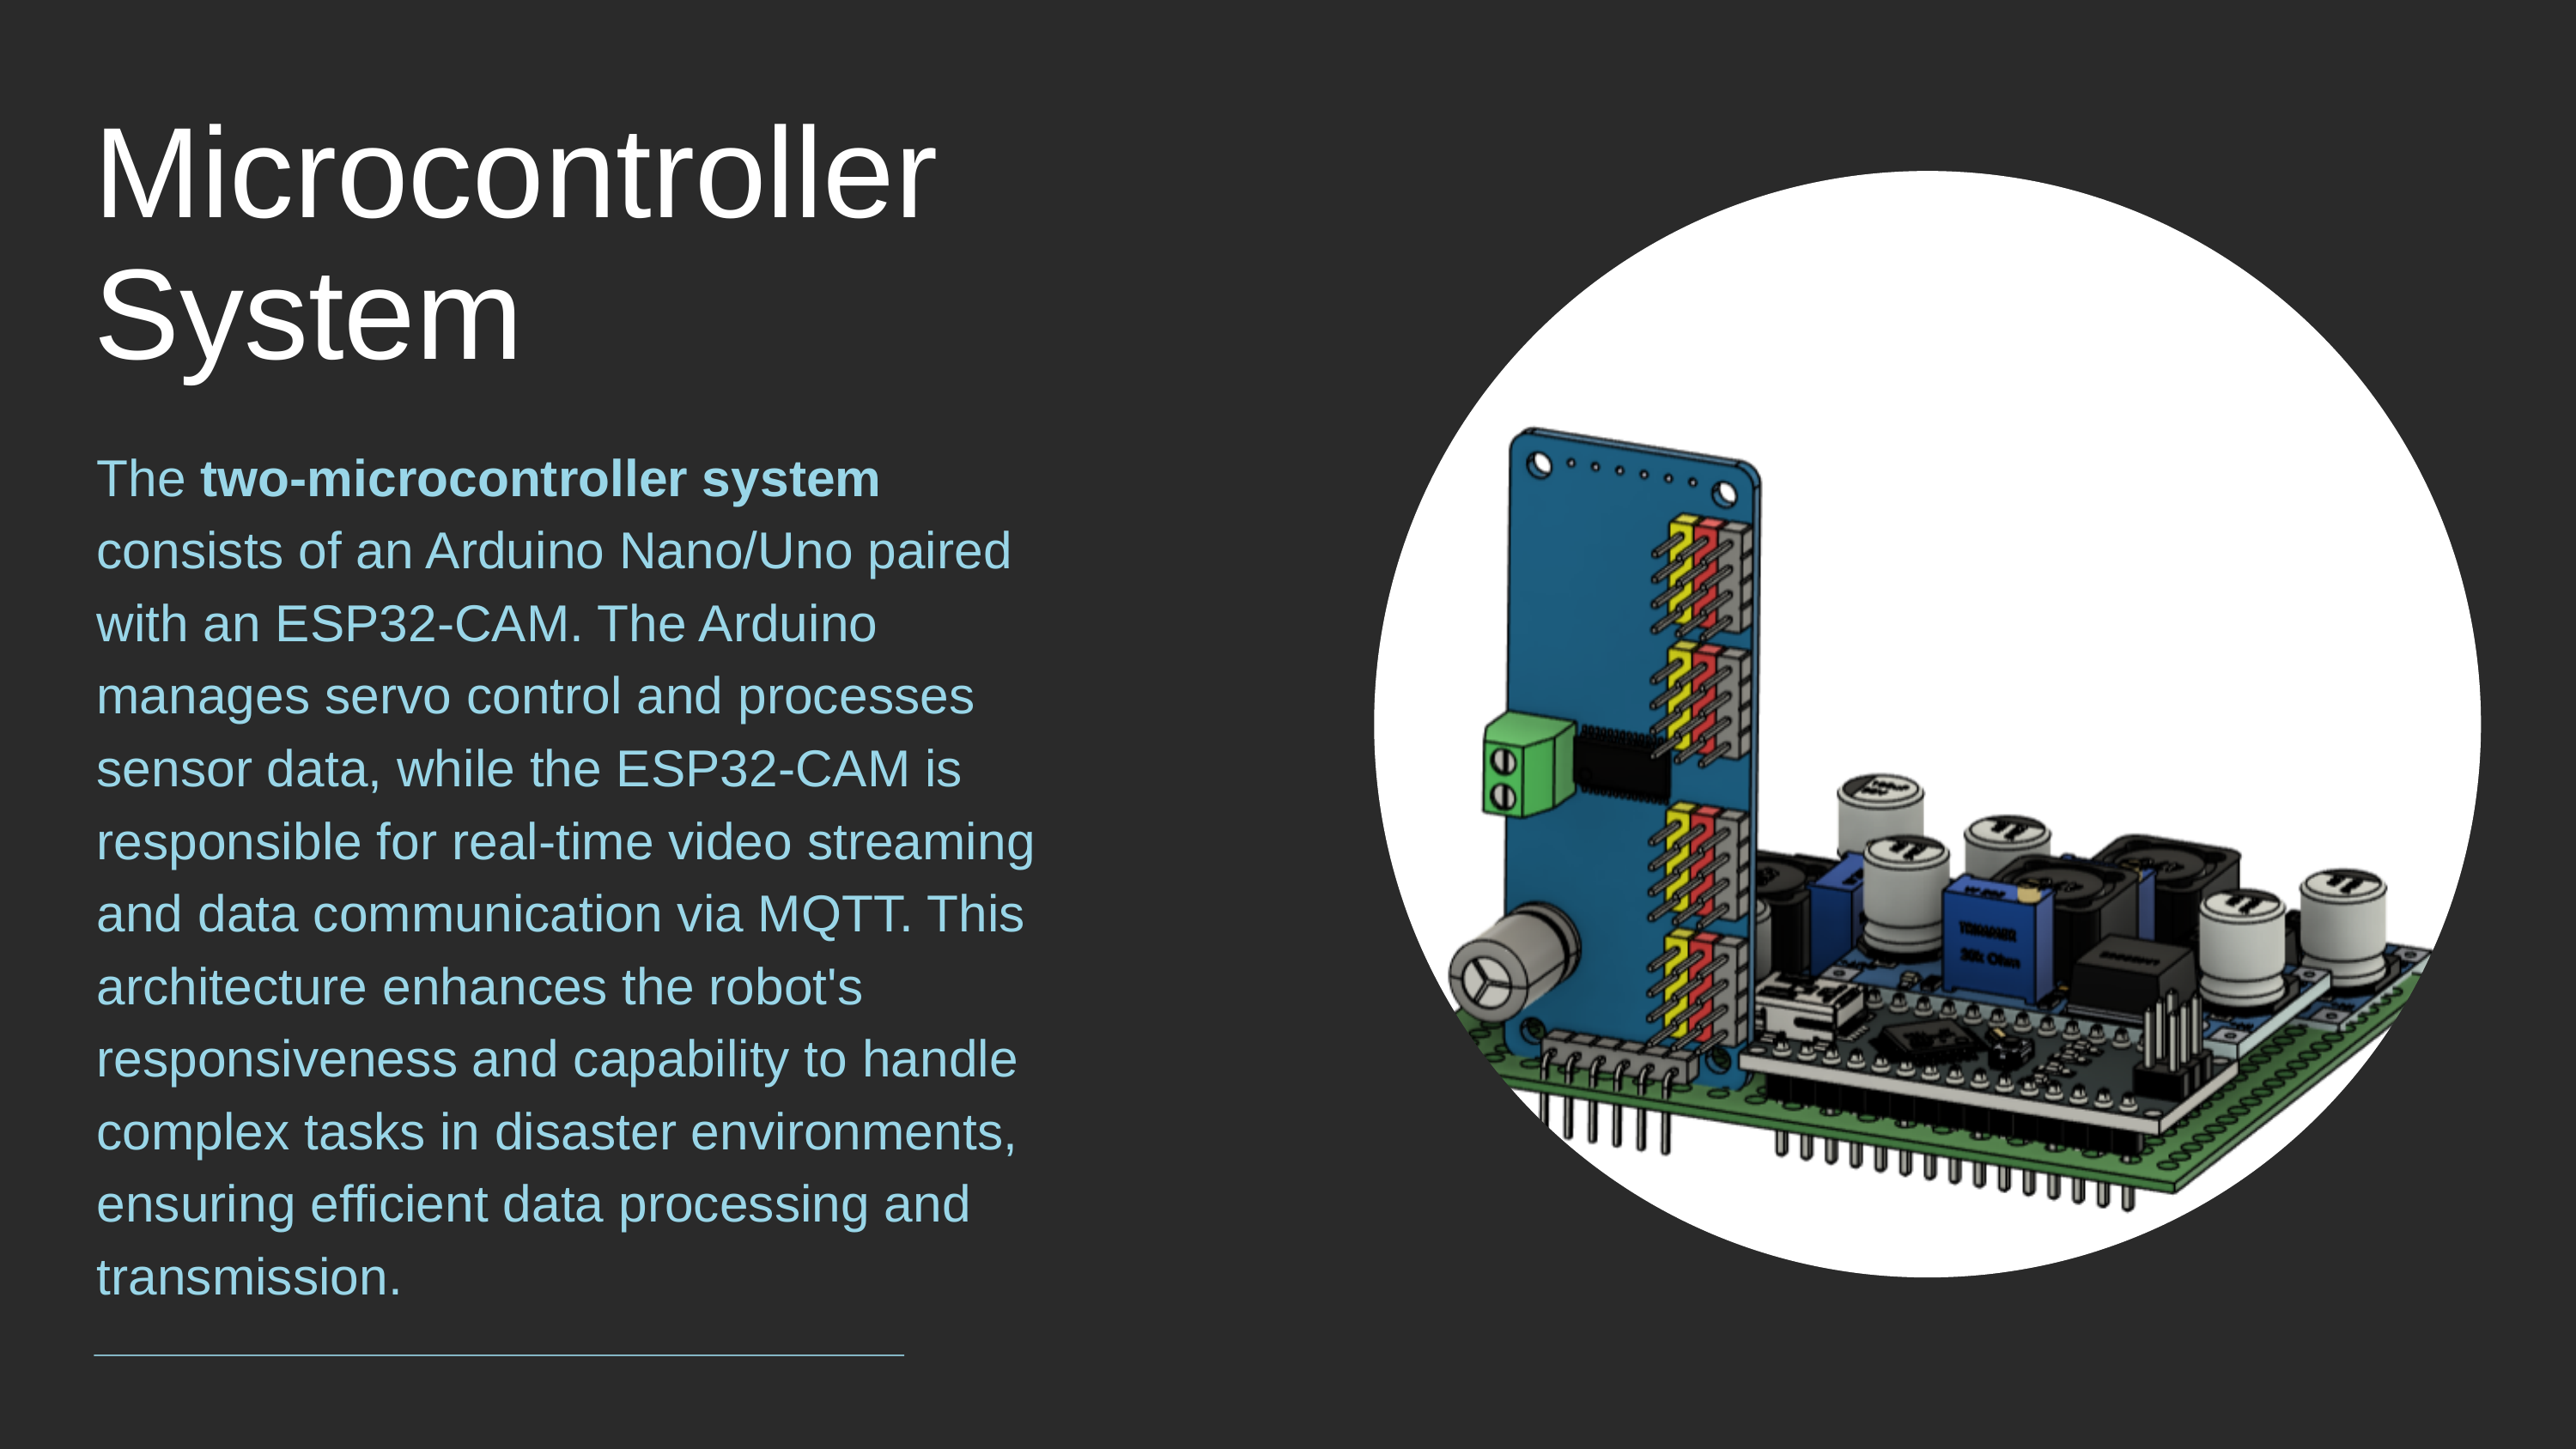

Microcontroller System

The two-microcontroller system consists of an Arduino Nano/Uno paired with an ESP32-CAM. The Arduino manages servo control and processes sensor data, while the ESP32-CAM is responsible for real-time video streaming and data communication via MQTT. This architecture enhances the robot's responsiveness and capability to handle complex tasks in disaster environments, ensuring efficient data processing and transmission.